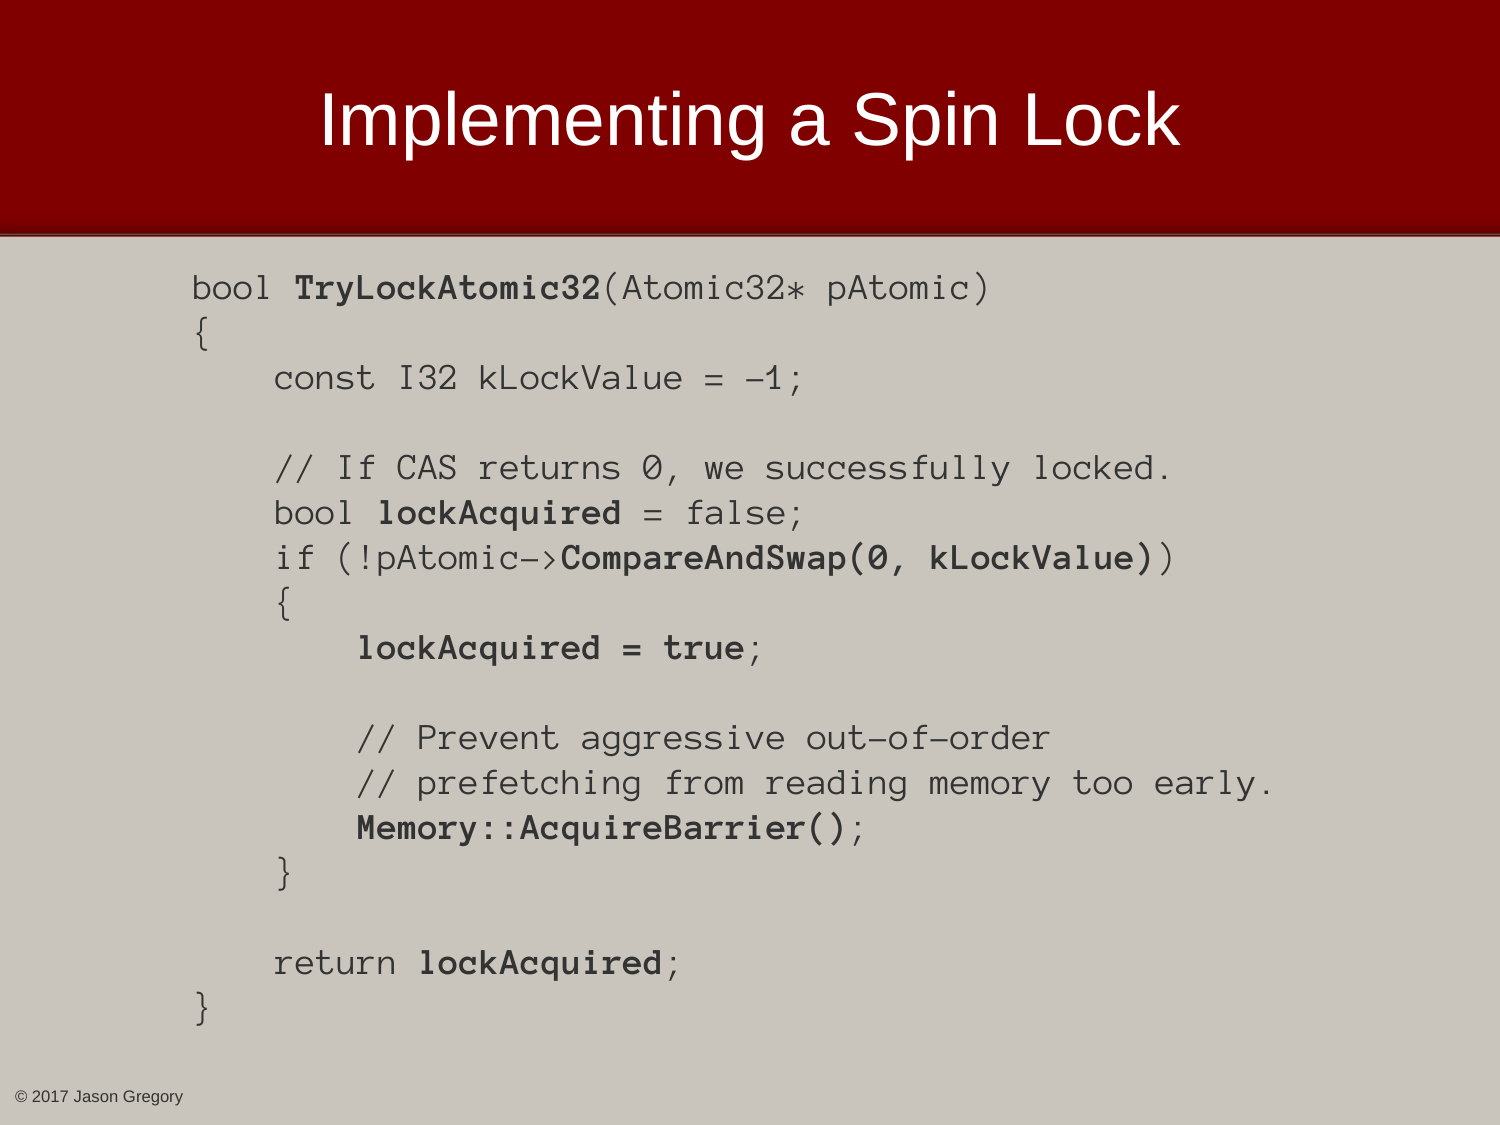

# Implementing a Spin Lock
bool TryLockAtomic32(Atomic32* pAtomic)
{
    const I32 kLockValue = -1;

    // If CAS returns 0, we successfully locked.
    bool lockAcquired = false;
    if (!pAtomic->CompareAndSwap(0, kLockValue))
    {
        lockAcquired = true;

        // Prevent aggressive out-of-order
        // prefetching from reading memory too early.
        Memory::AcquireBarrier();
    }

    return lockAcquired;
}

© 2017 Jason Gregory